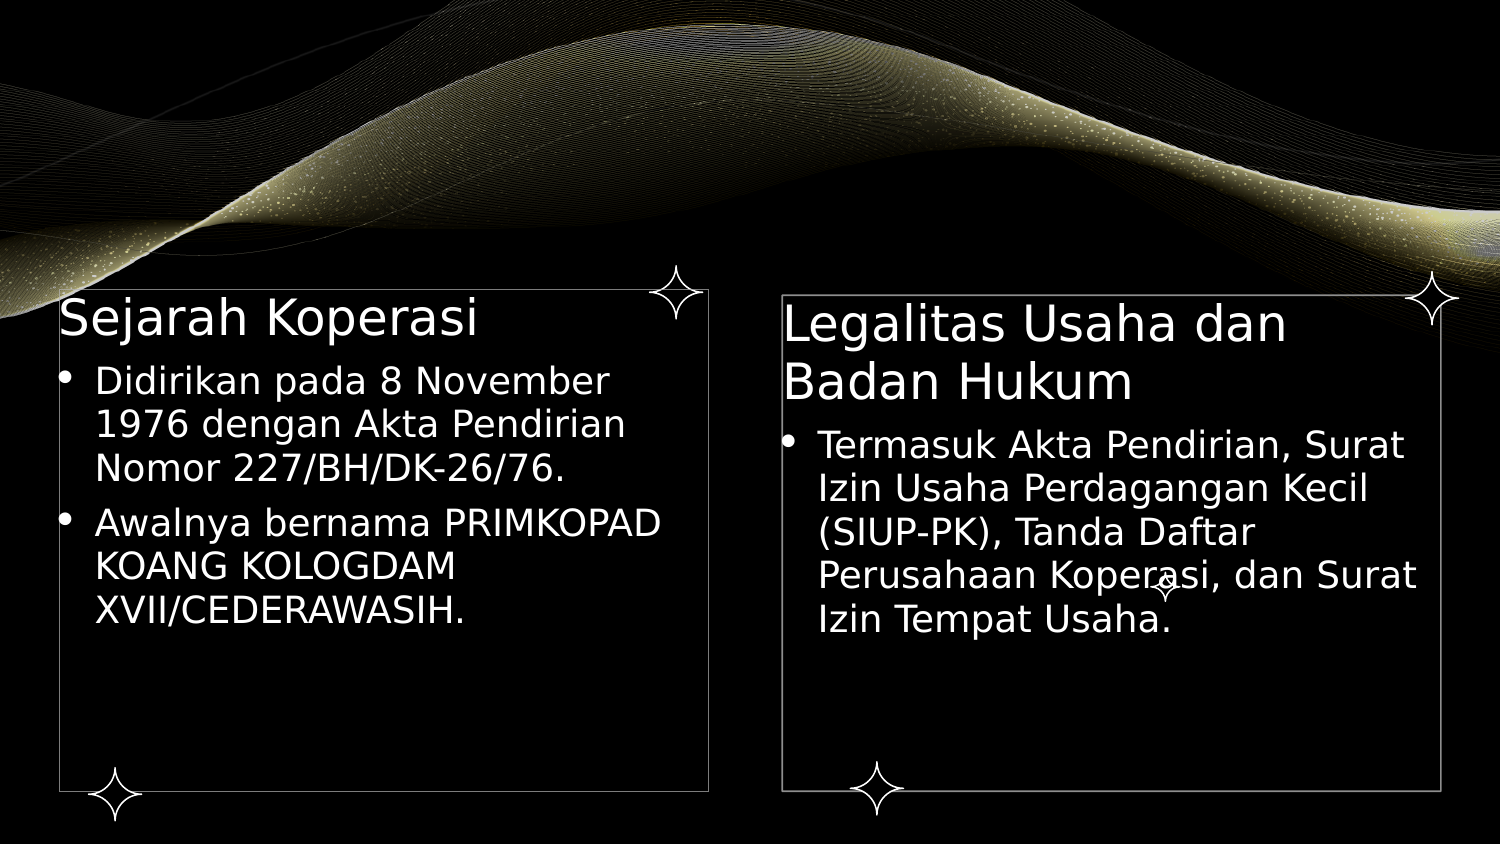

# Sejarah Koperasi
Didirikan pada 8 November 1976 dengan Akta Pendirian Nomor 227/BH/DK-26/76.
Awalnya bernama PRIMKOPAD KOANG KOLOGDAM XVII/CEDERAWASIH.
Legalitas Usaha dan Badan Hukum
Termasuk Akta Pendirian, Surat Izin Usaha Perdagangan Kecil (SIUP-PK), Tanda Daftar Perusahaan Koperasi, dan Surat Izin Tempat Usaha.